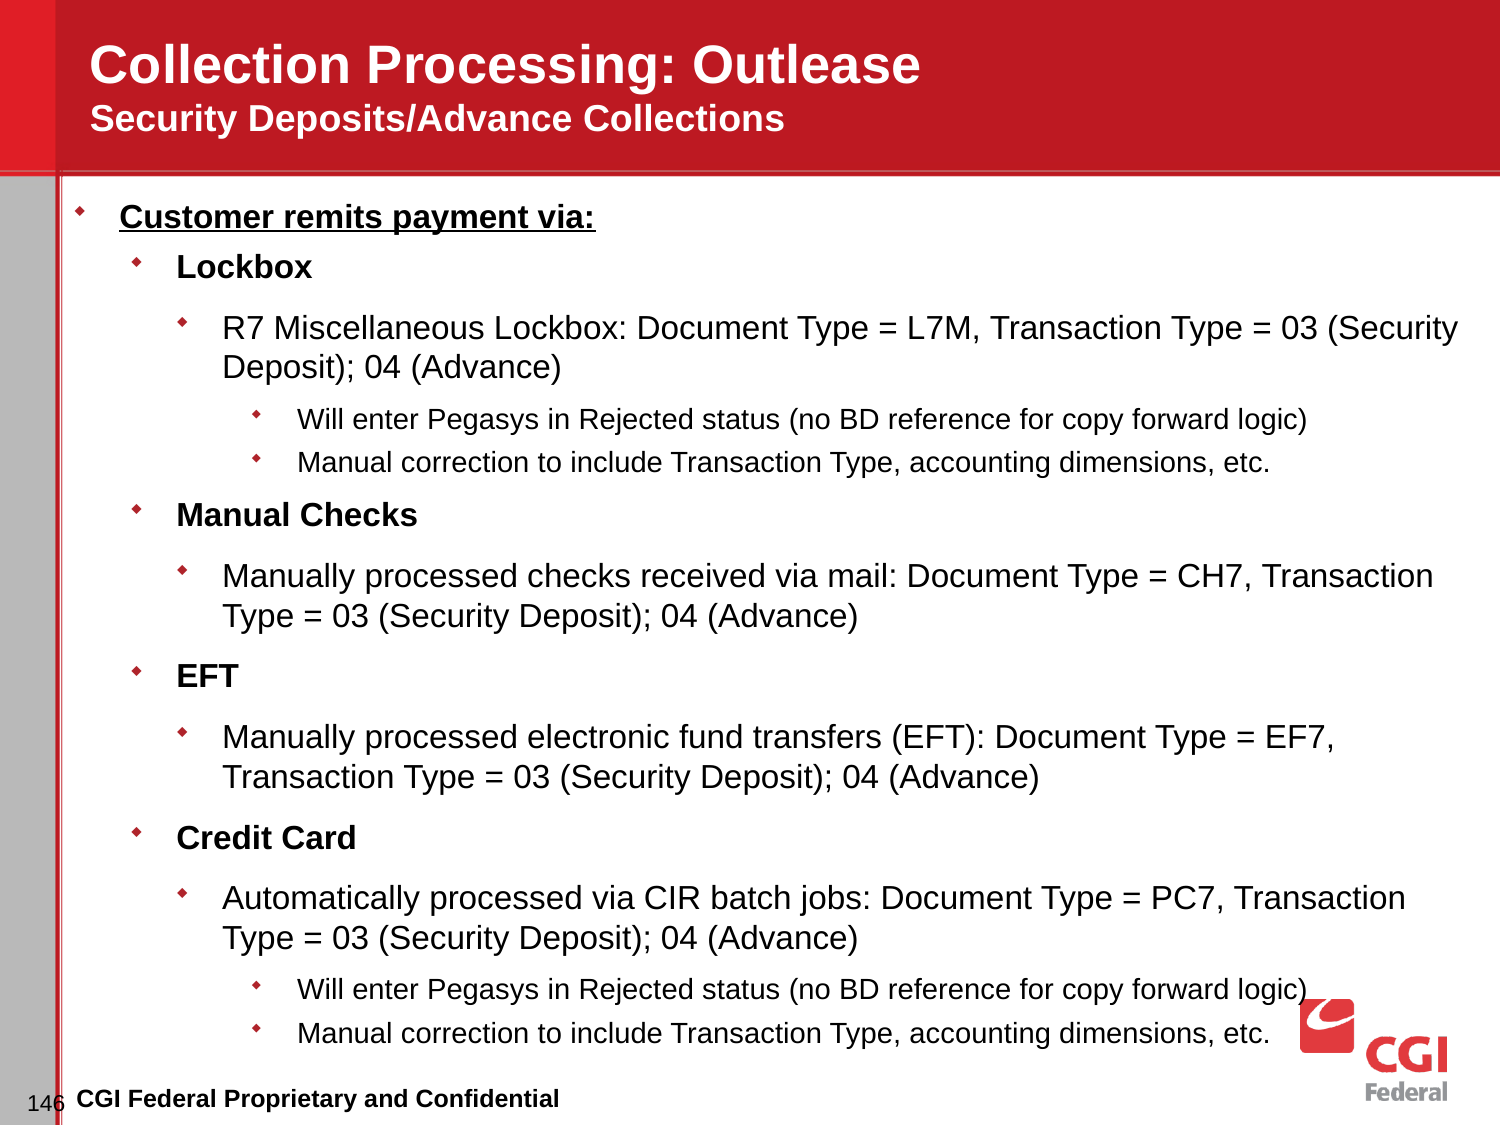

# Collection Processing: Outlease Security Deposits/Advance Collections
Customer remits payment via:
Lockbox
R7 Miscellaneous Lockbox: Document Type = L7M, Transaction Type = 03 (Security Deposit); 04 (Advance)
Will enter Pegasys in Rejected status (no BD reference for copy forward logic)
Manual correction to include Transaction Type, accounting dimensions, etc.
Manual Checks
Manually processed checks received via mail: Document Type = CH7, Transaction Type = 03 (Security Deposit); 04 (Advance)
EFT
Manually processed electronic fund transfers (EFT): Document Type = EF7, Transaction Type = 03 (Security Deposit); 04 (Advance)
Credit Card
Automatically processed via CIR batch jobs: Document Type = PC7, Transaction Type = 03 (Security Deposit); 04 (Advance)
Will enter Pegasys in Rejected status (no BD reference for copy forward logic)
Manual correction to include Transaction Type, accounting dimensions, etc.

CGI Federal Proprietary and Confidential
146